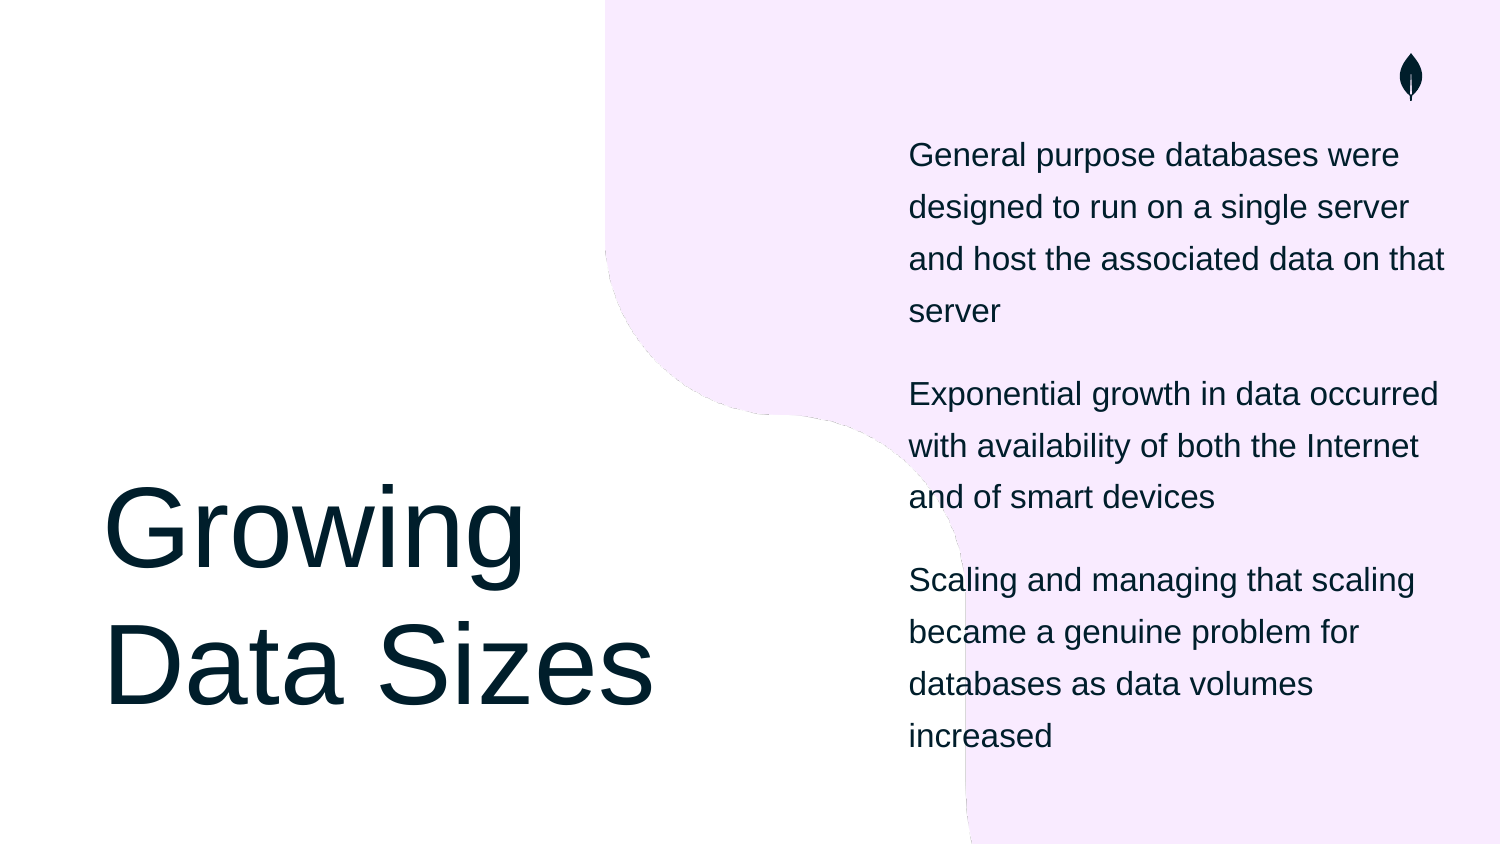

# Growing Data Sizes
General purpose databases were designed to run on a single server and host the associated data on that server
Exponential growth in data occurred with availability of both the Internet and of smart devices
Scaling and managing that scaling became a genuine problem for databases as data volumes increased